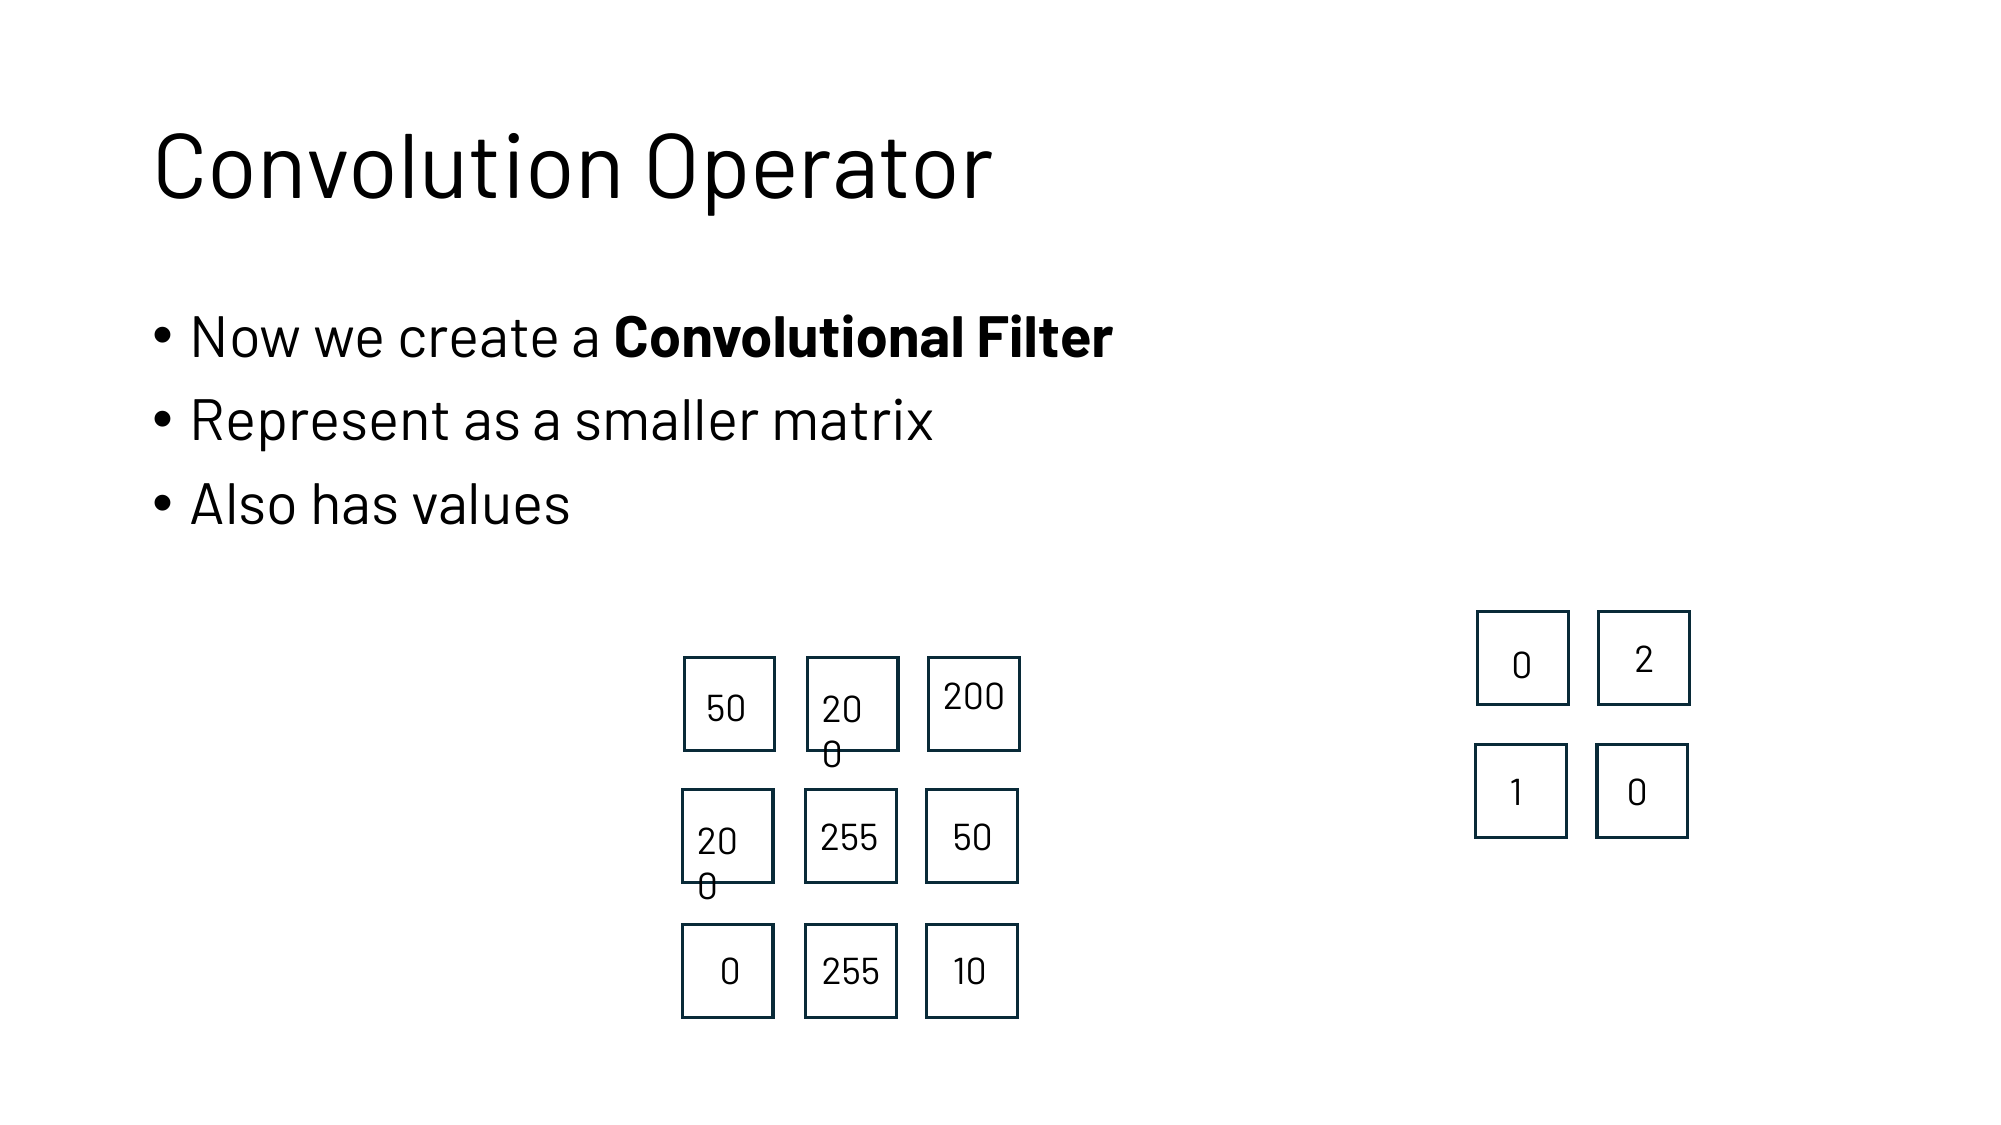

# Convolution Operator
Now we create a Convolutional Filter
Represent as a smaller matrix
Also has values

2
0

200
50
200

50
255
200

255
10
0

1
0